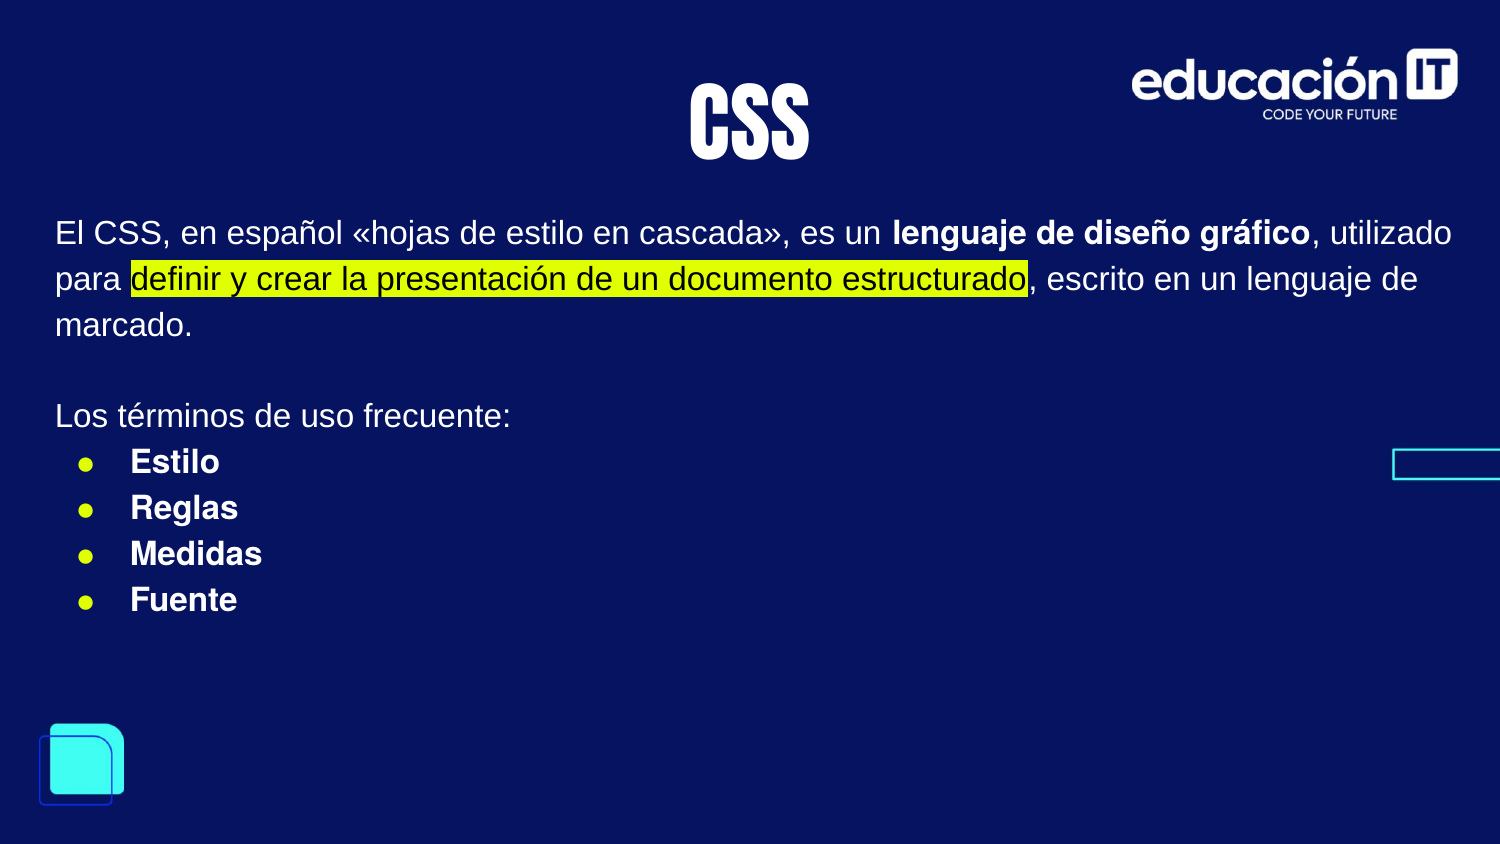

CSS
El CSS, en español «hojas de estilo en cascada», es un lenguaje de diseño gráfico, utilizado para definir y crear la presentación de un documento estructurado, escrito en un lenguaje de marcado.​

Los términos de uso frecuente:
Estilo
Reglas
Medidas
Fuente